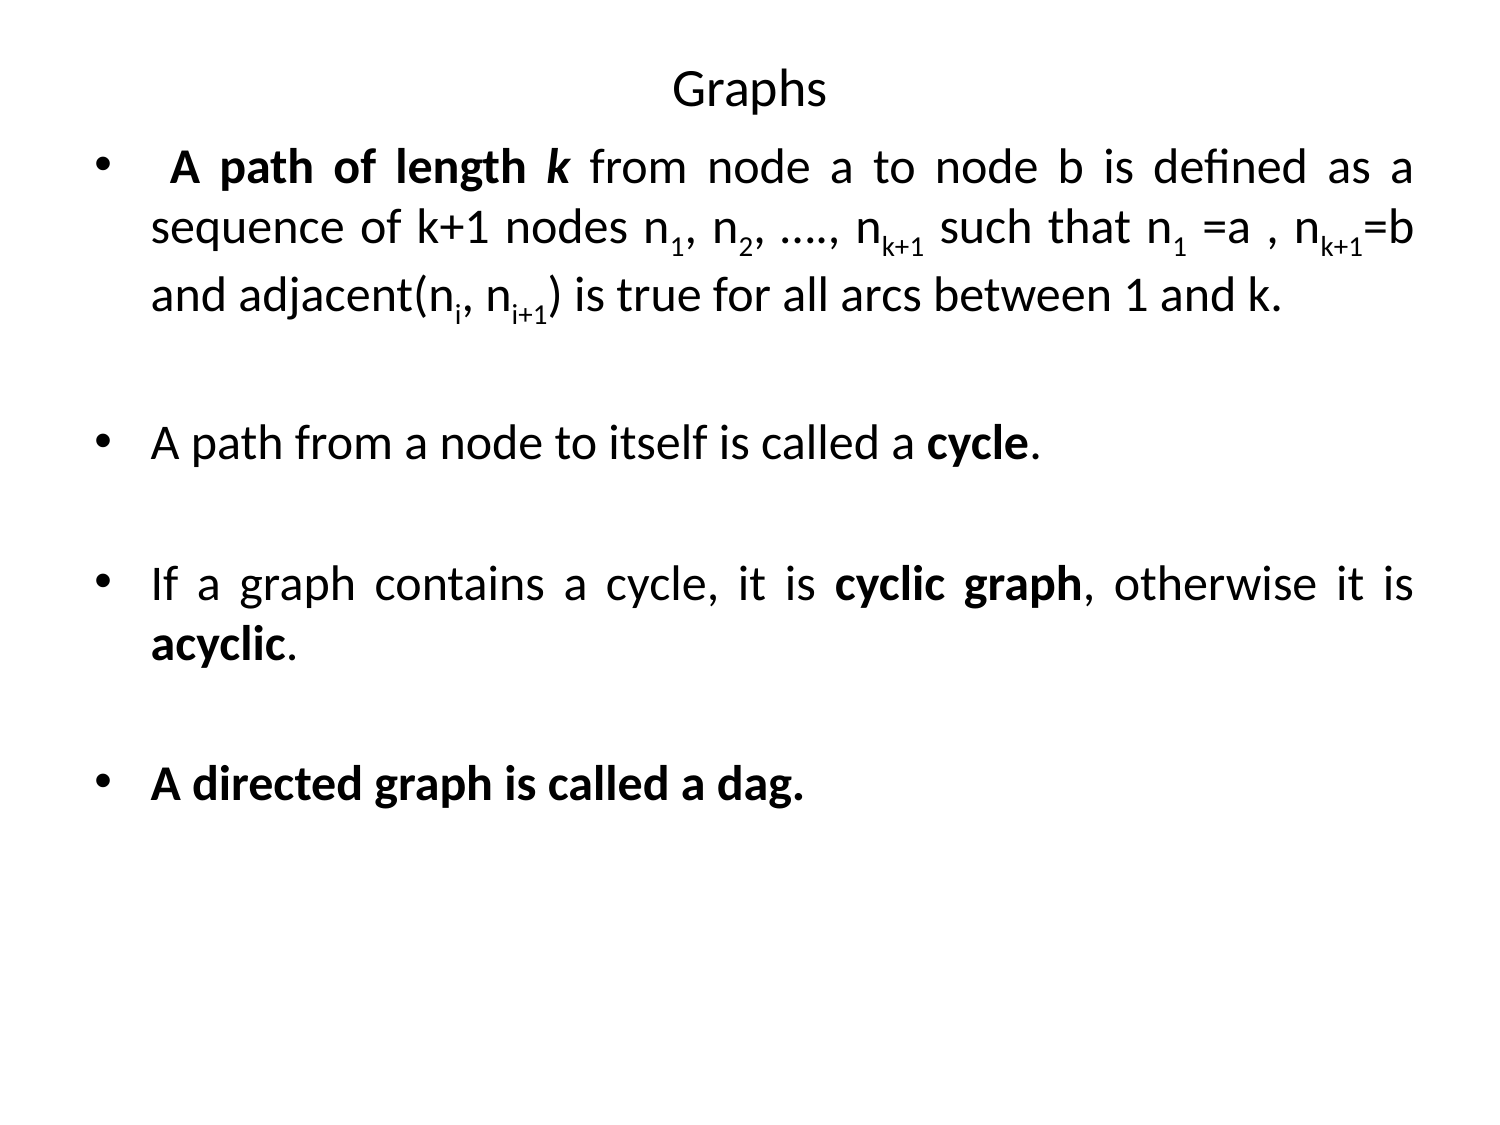

# Graphs
 A path of length k from node a to node b is defined as a sequence of k+1 nodes n1, n2, …., nk+1 such that n1 =a , nk+1=b and adjacent(ni, ni+1) is true for all arcs between 1 and k.

A path from a node to itself is called a cycle.

If a graph contains a cycle, it is cyclic graph, otherwise it is acyclic.

A directed graph is called a dag.